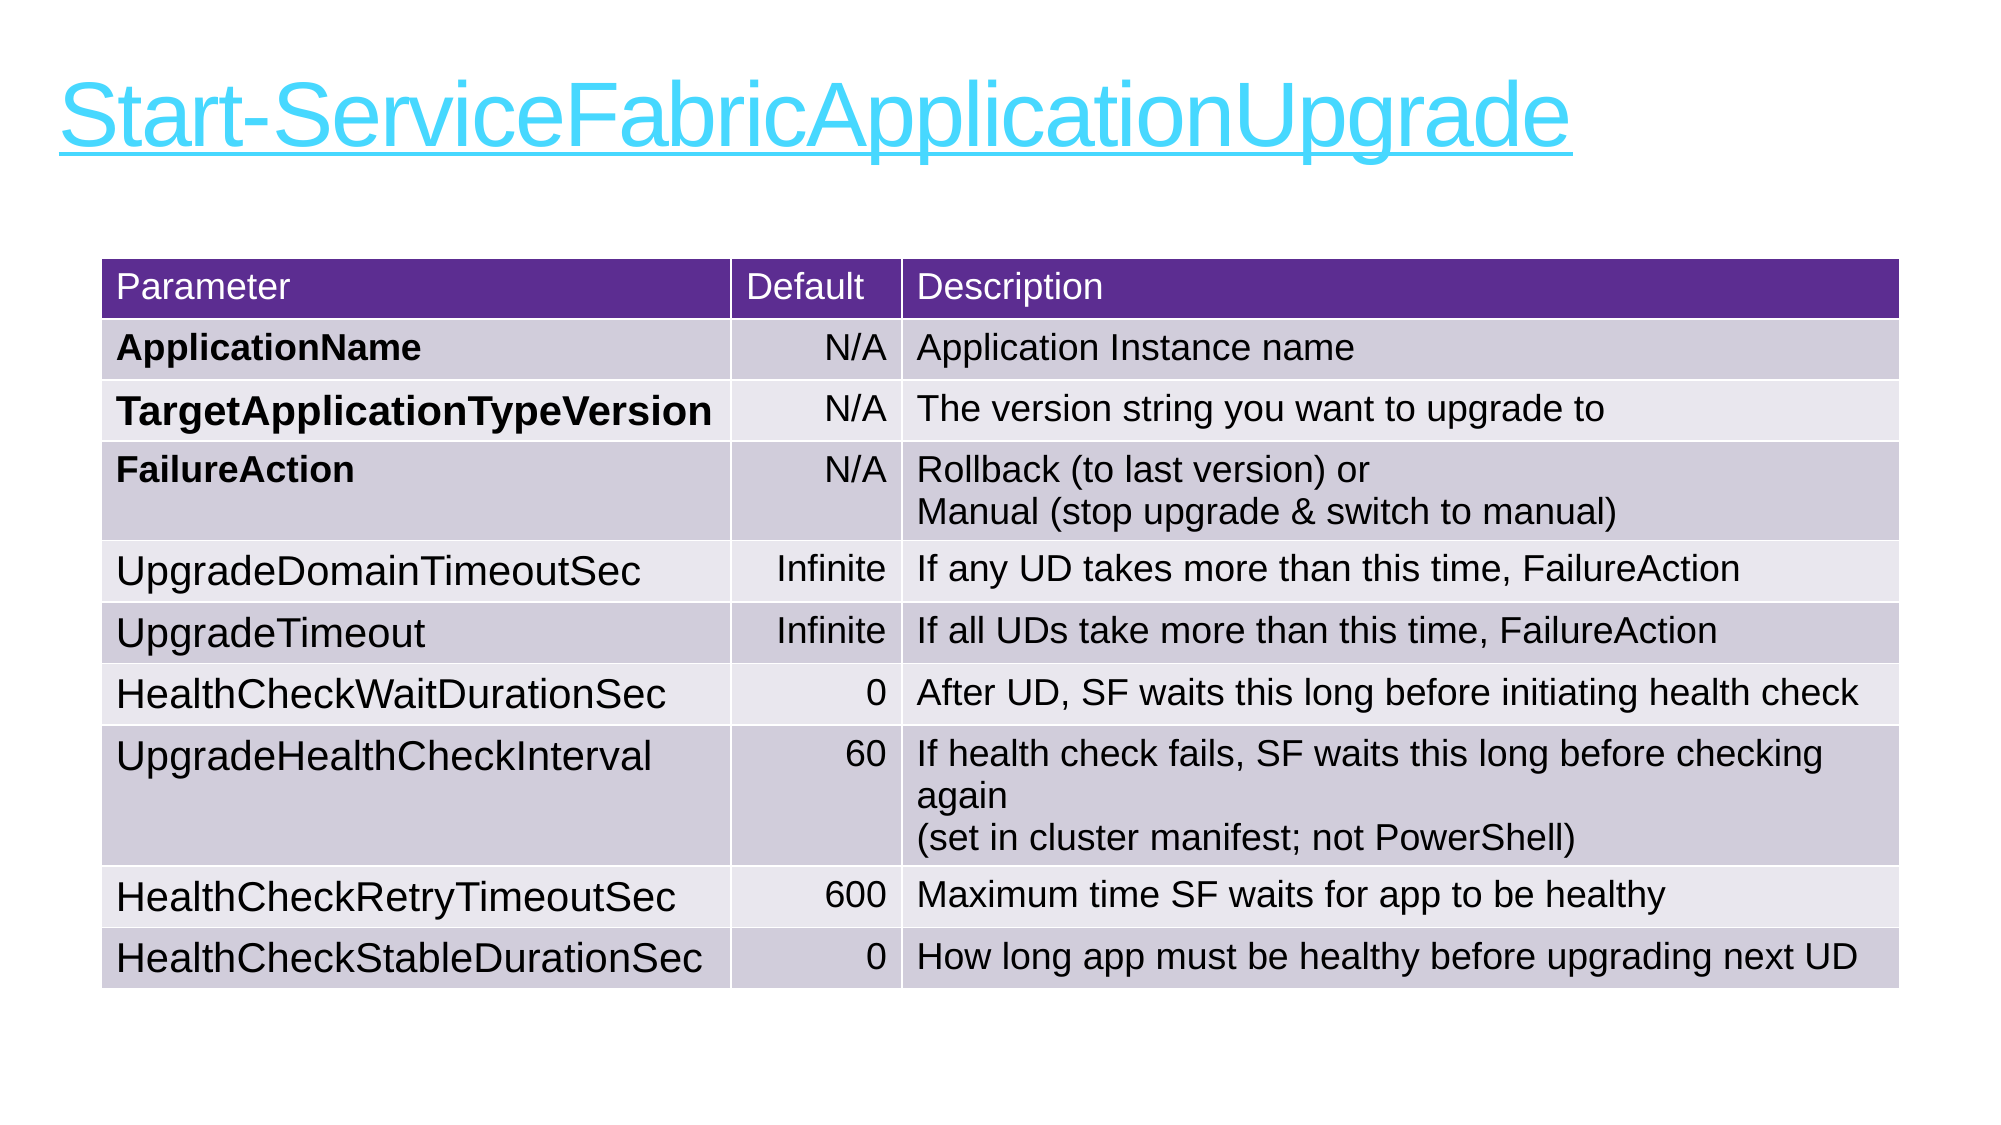

# Start-ServiceFabricApplicationUpgrade
| Parameter | Default | Description |
| --- | --- | --- |
| ApplicationName | N/A | Application Instance name |
| TargetApplicationTypeVersion | N/A | The version string you want to upgrade to |
| FailureAction | N/A | Rollback (to last version) or Manual (stop upgrade & switch to manual) |
| UpgradeDomainTimeoutSec | Infinite | If any UD takes more than this time, FailureAction |
| UpgradeTimeout | Infinite | If all UDs take more than this time, FailureAction |
| HealthCheckWaitDurationSec | 0 | After UD, SF waits this long before initiating health check |
| UpgradeHealthCheckInterval | 60 | If health check fails, SF waits this long before checking again (set in cluster manifest; not PowerShell) |
| HealthCheckRetryTimeoutSec | 600 | Maximum time SF waits for app to be healthy |
| HealthCheckStableDurationSec | 0 | How long app must be healthy before upgrading next UD |